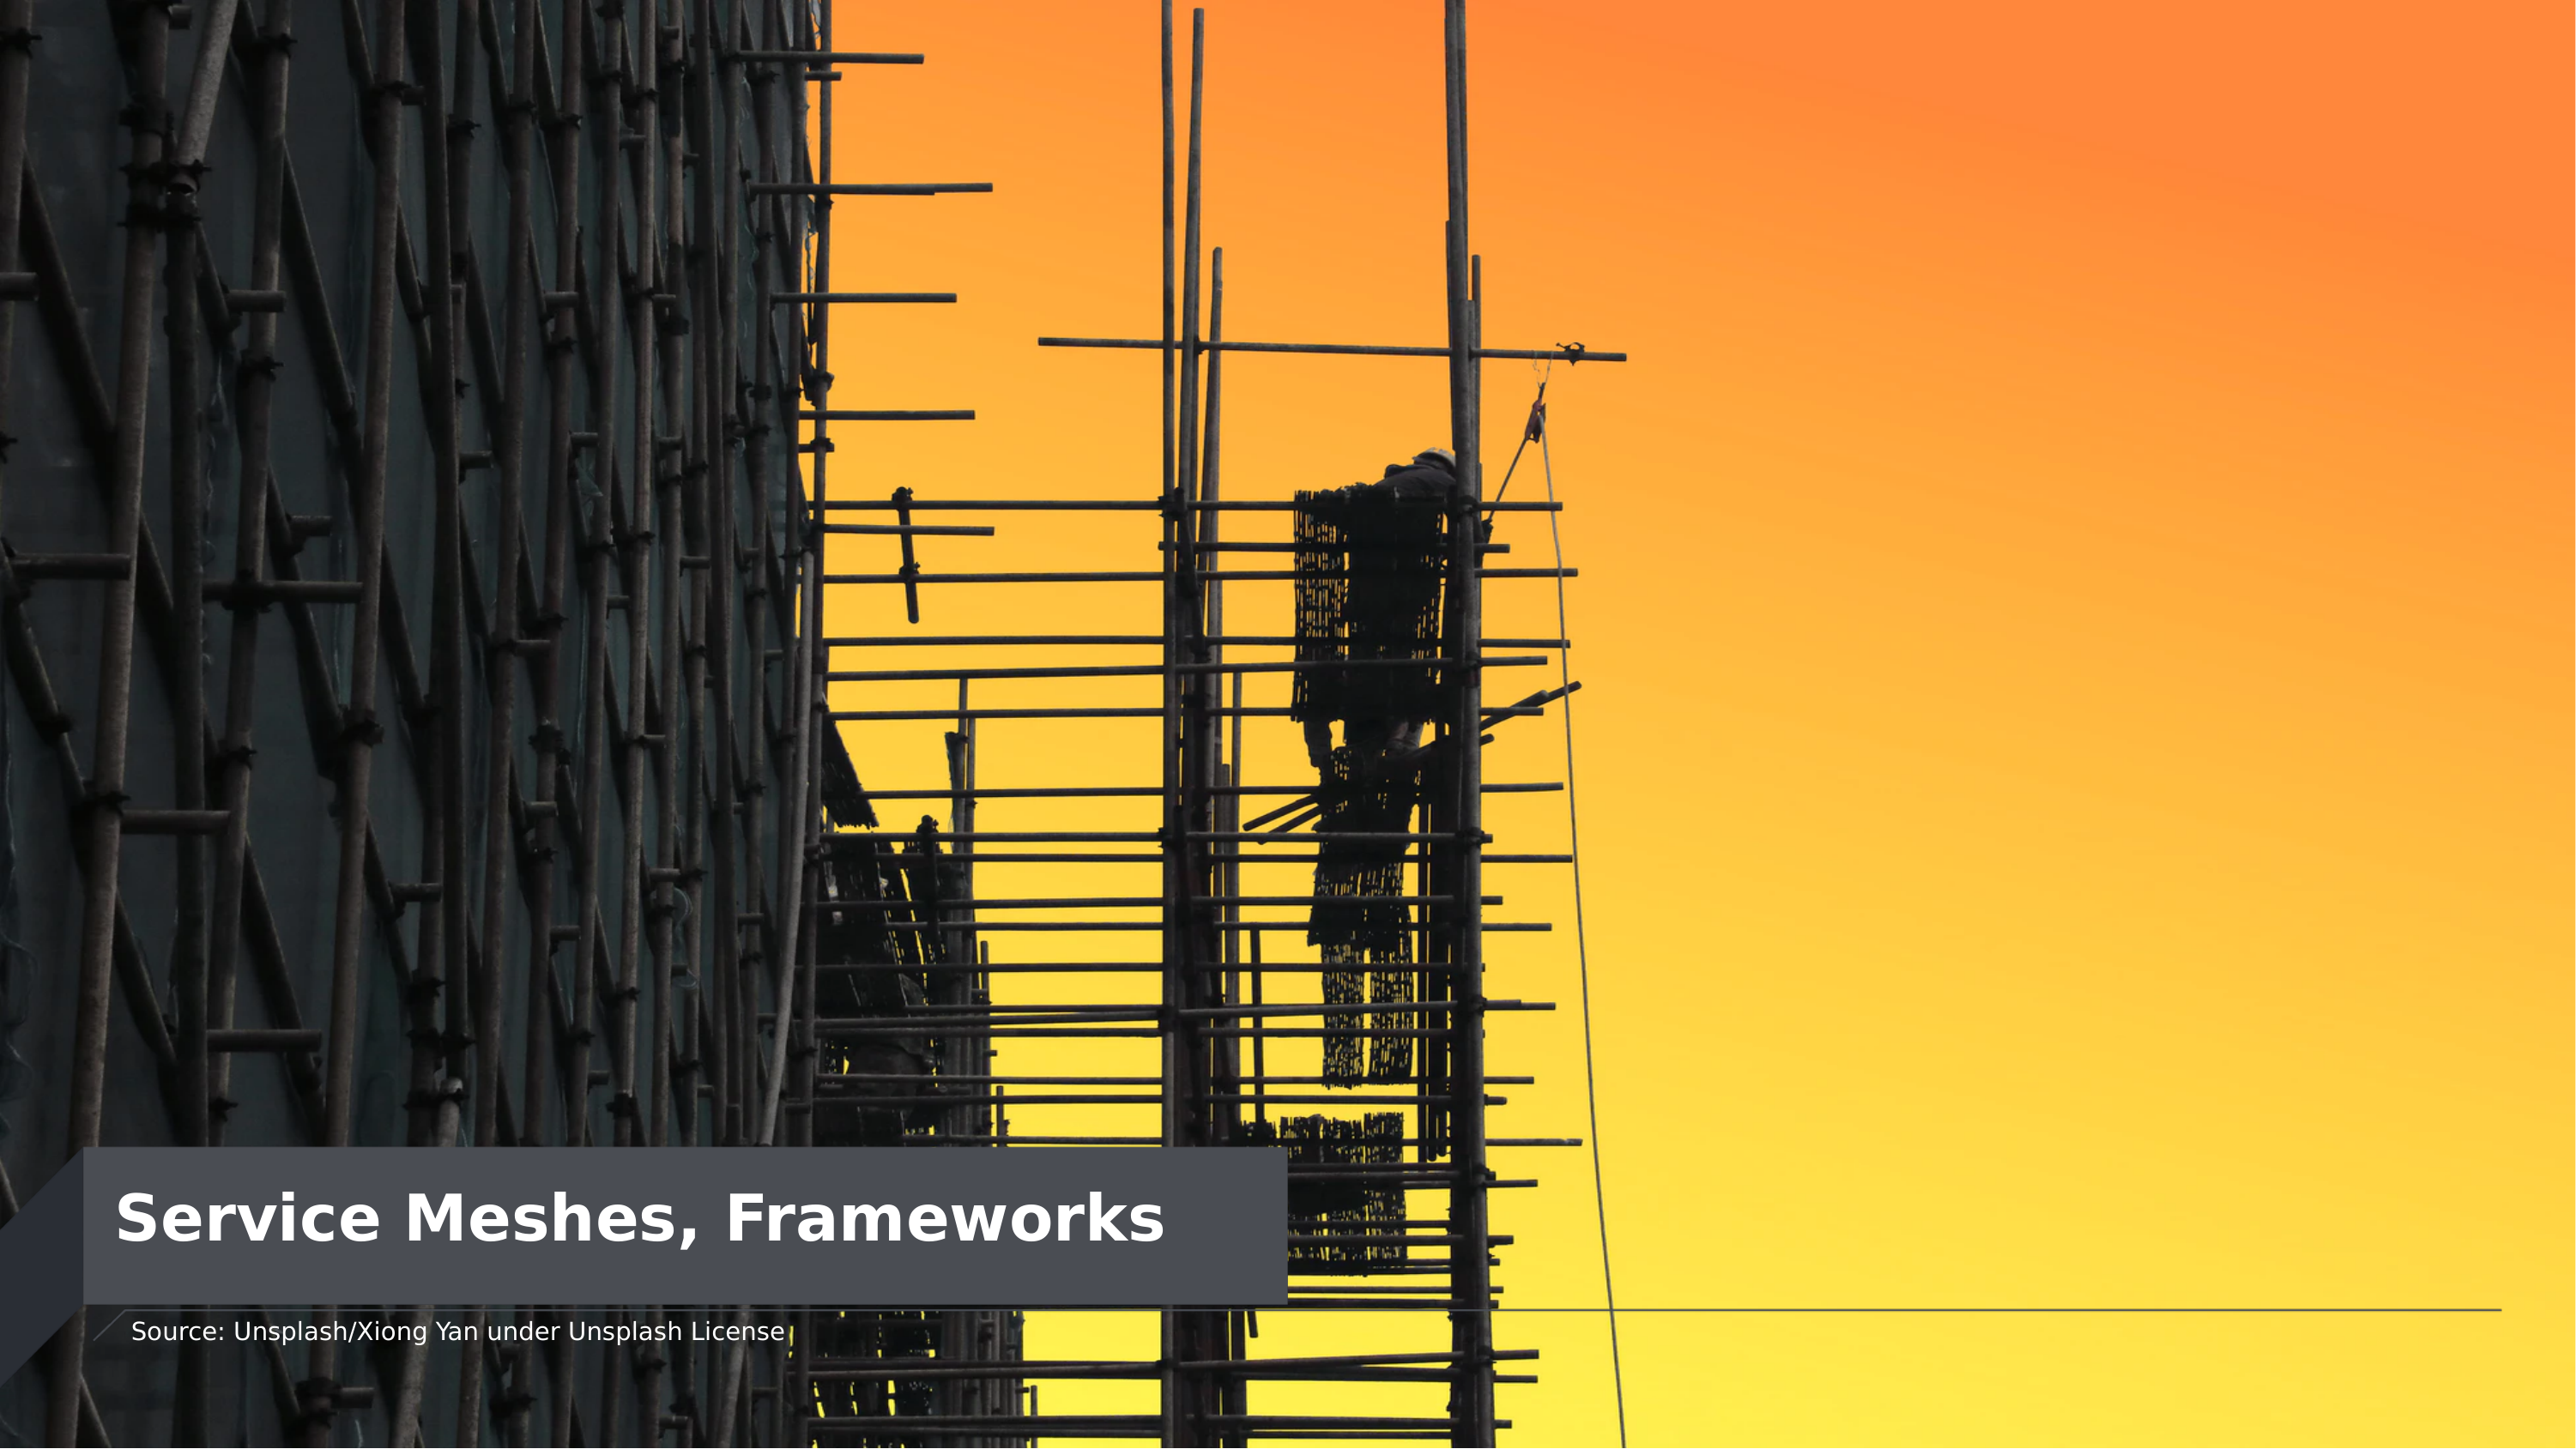

# Service Meshes, Frameworks
Source: Unsplash/Xiong Yan under Unsplash License